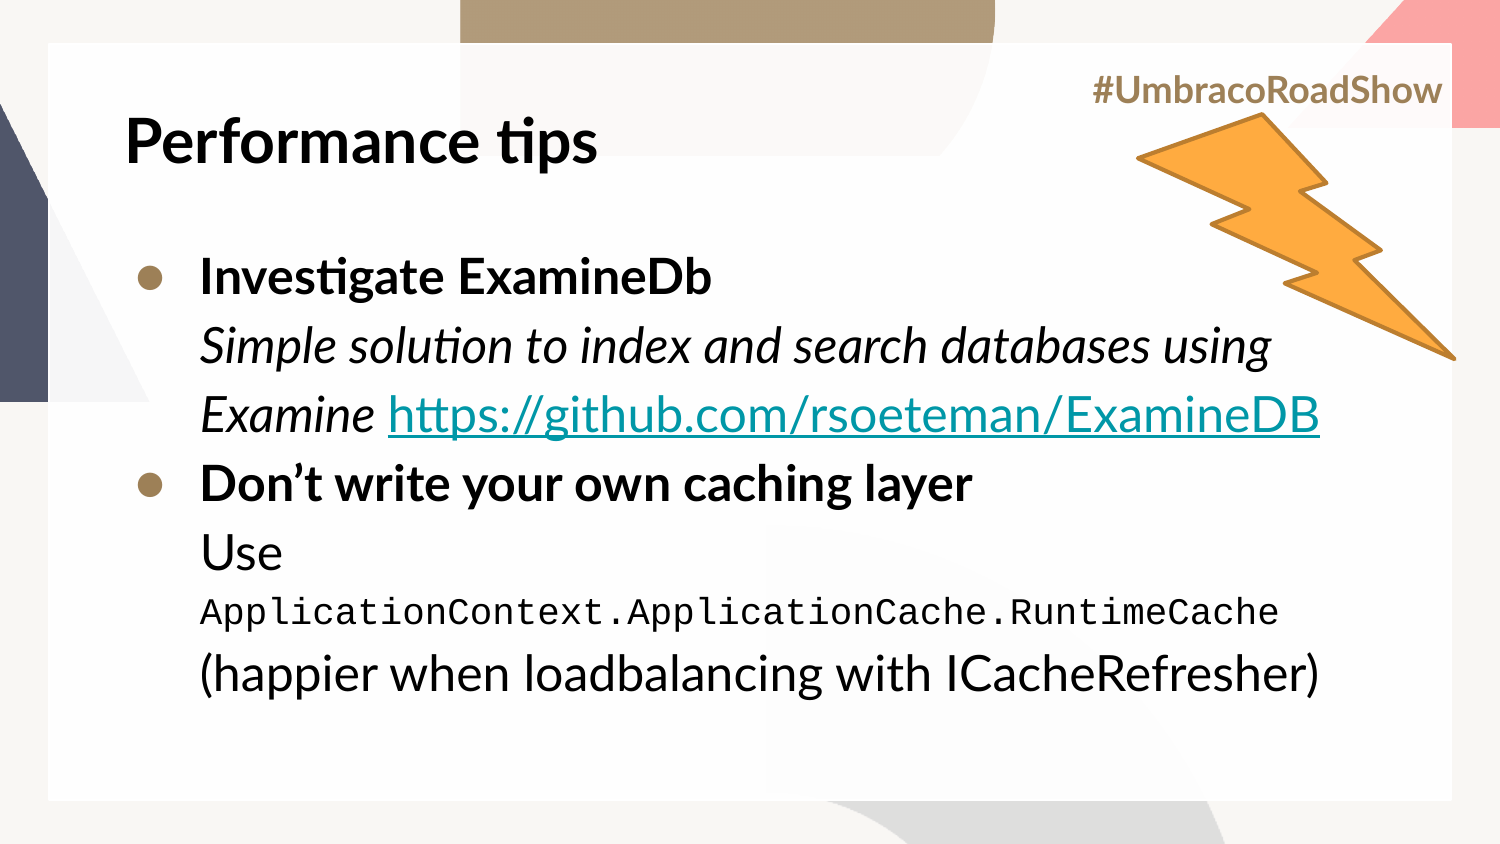

# Performance tips

Investigate ExamineDb
Simple solution to index and search databases using Examine https://github.com/rsoeteman/ExamineDB
Don’t write your own caching layer
Use ApplicationContext.ApplicationCache.RuntimeCache
(happier when loadbalancing with ICacheRefresher)